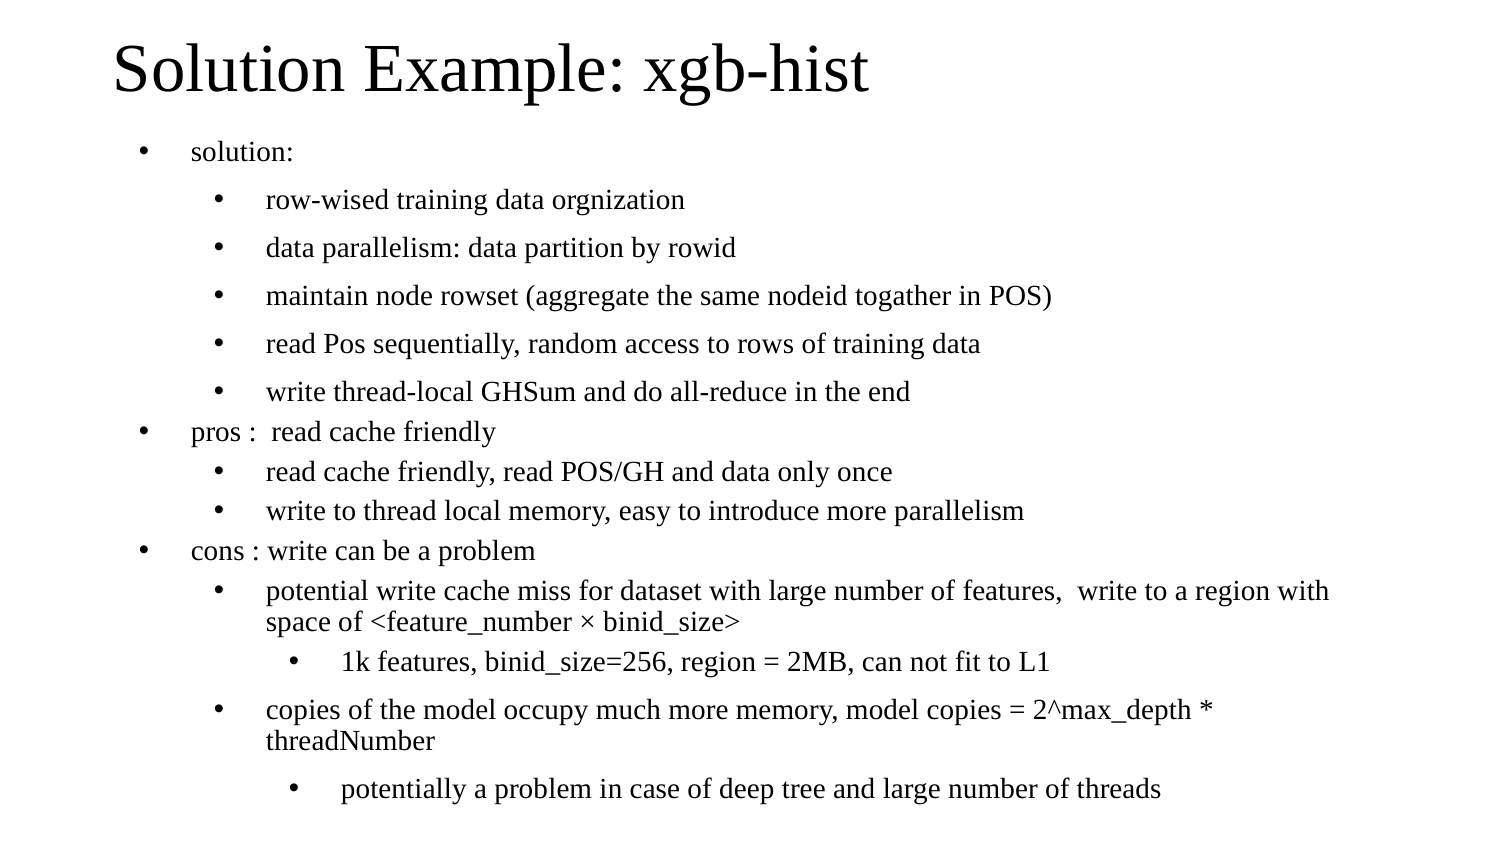

# Solution Example: xgb-hist
solution:
row-wised training data orgnization
data parallelism: data partition by rowid
maintain node rowset (aggregate the same nodeid togather in POS)
read Pos sequentially, random access to rows of training data
write thread-local GHSum and do all-reduce in the end
pros :  read cache friendly
read cache friendly, read POS/GH and data only once
write to thread local memory, easy to introduce more parallelism
cons : write can be a problem
potential write cache miss for dataset with large number of features,  write to a region with space of <feature_number × binid_size>
1k features, binid_size=256, region = 2MB, can not fit to L1
copies of the model occupy much more memory, model copies = 2^max_depth * threadNumber
potentially a problem in case of deep tree and large number of threads